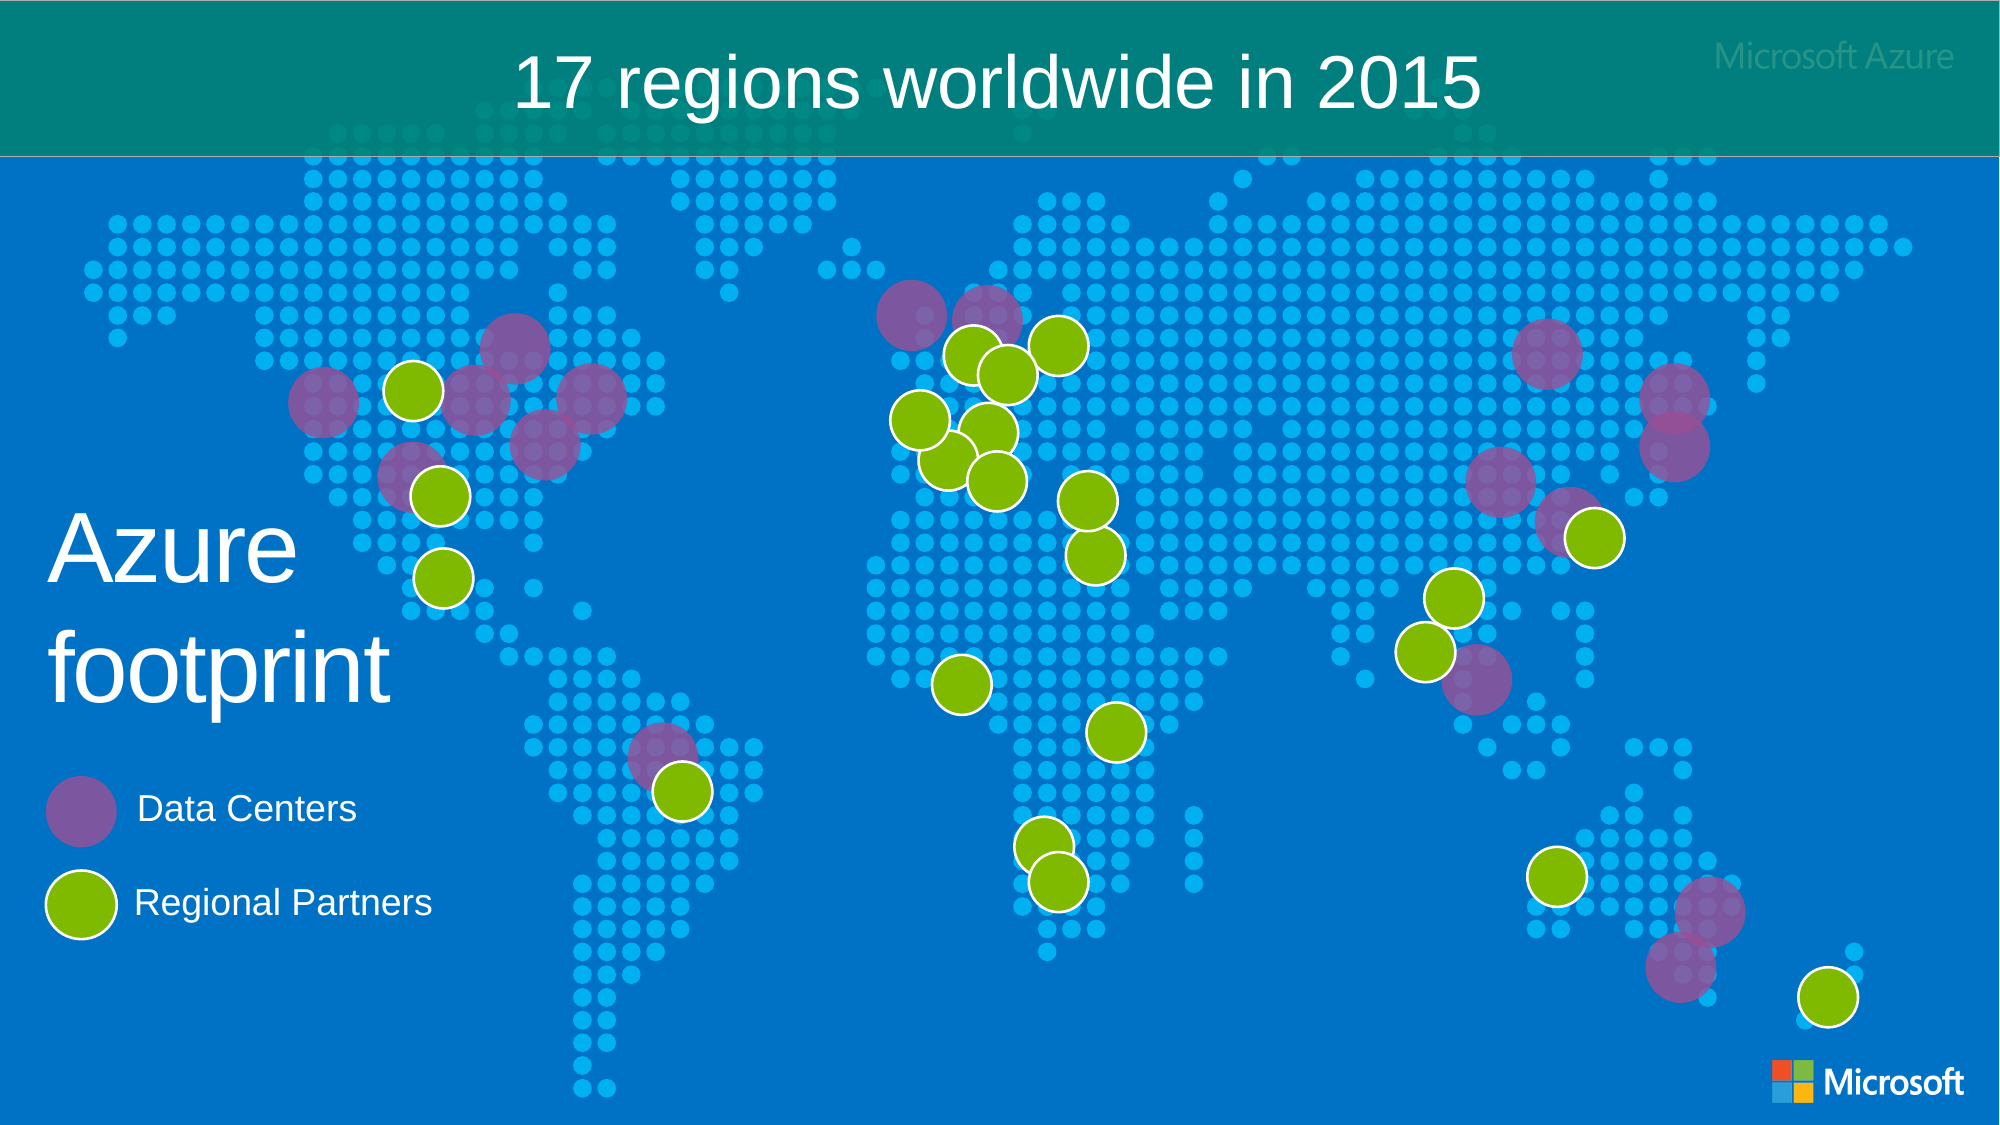

17 regions worldwide in 2015

Azure footprint

Data Centers

Regional Partners